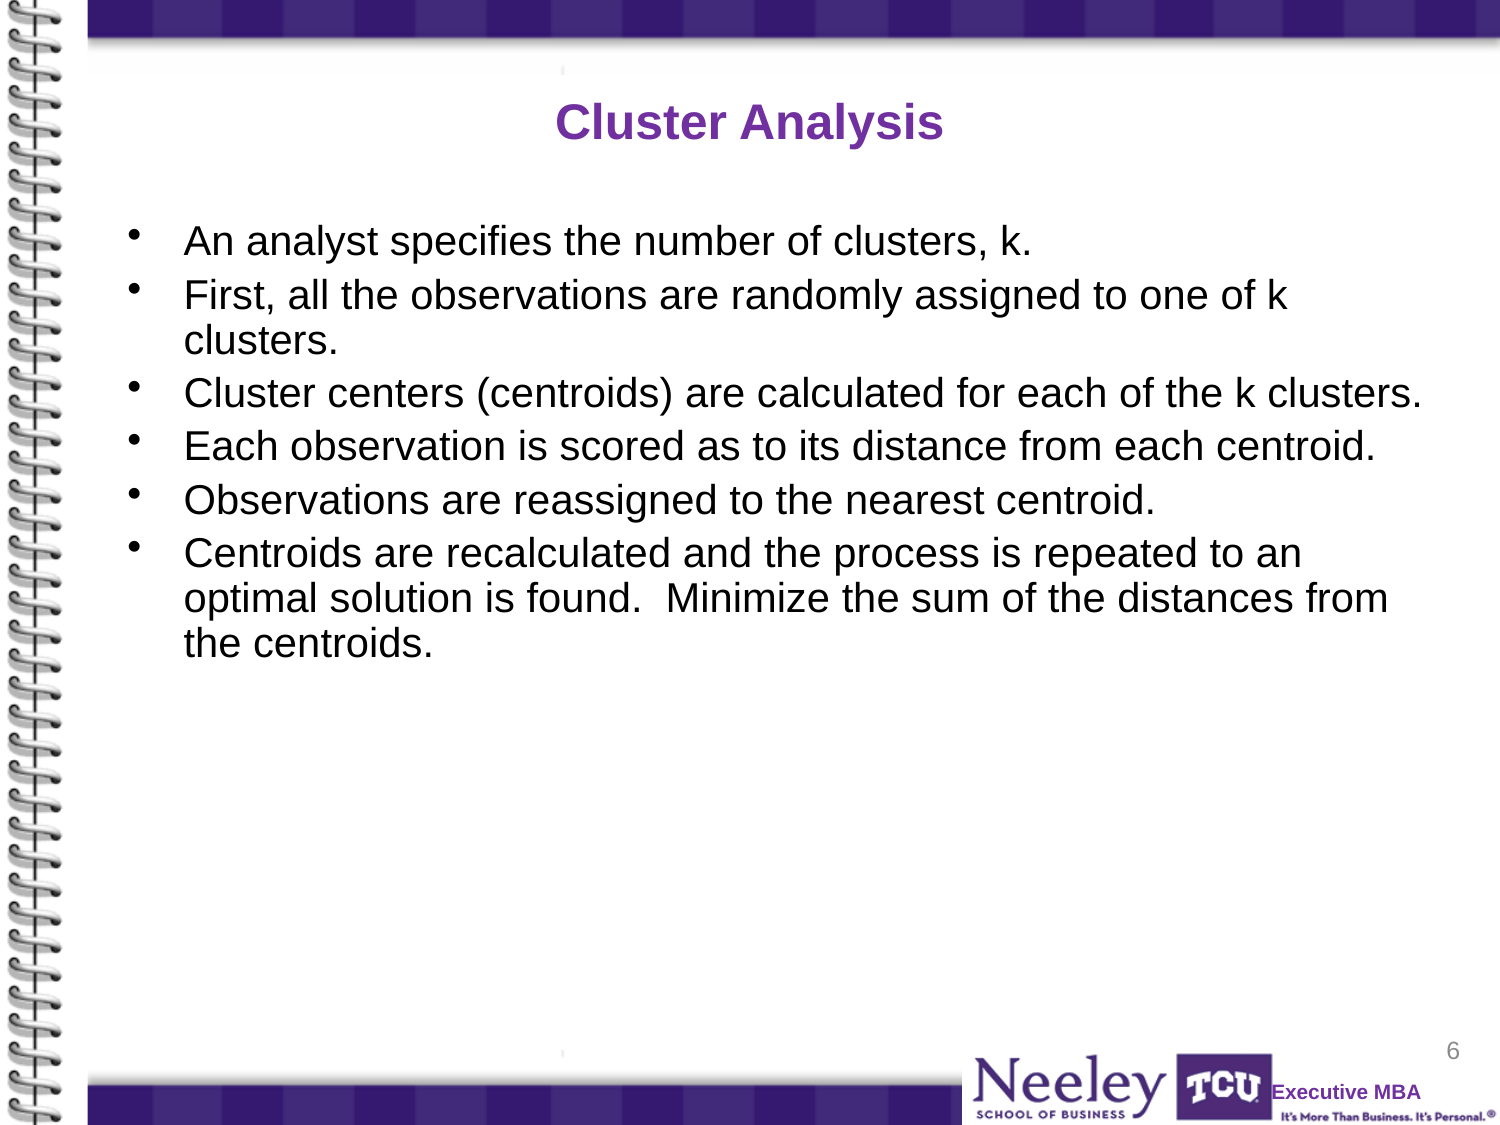

Cluster Analysis
An analyst specifies the number of clusters, k.
First, all the observations are randomly assigned to one of k clusters.
Cluster centers (centroids) are calculated for each of the k clusters.
Each observation is scored as to its distance from each centroid.
Observations are reassigned to the nearest centroid.
Centroids are recalculated and the process is repeated to an optimal solution is found.  Minimize the sum of the distances from the centroids.